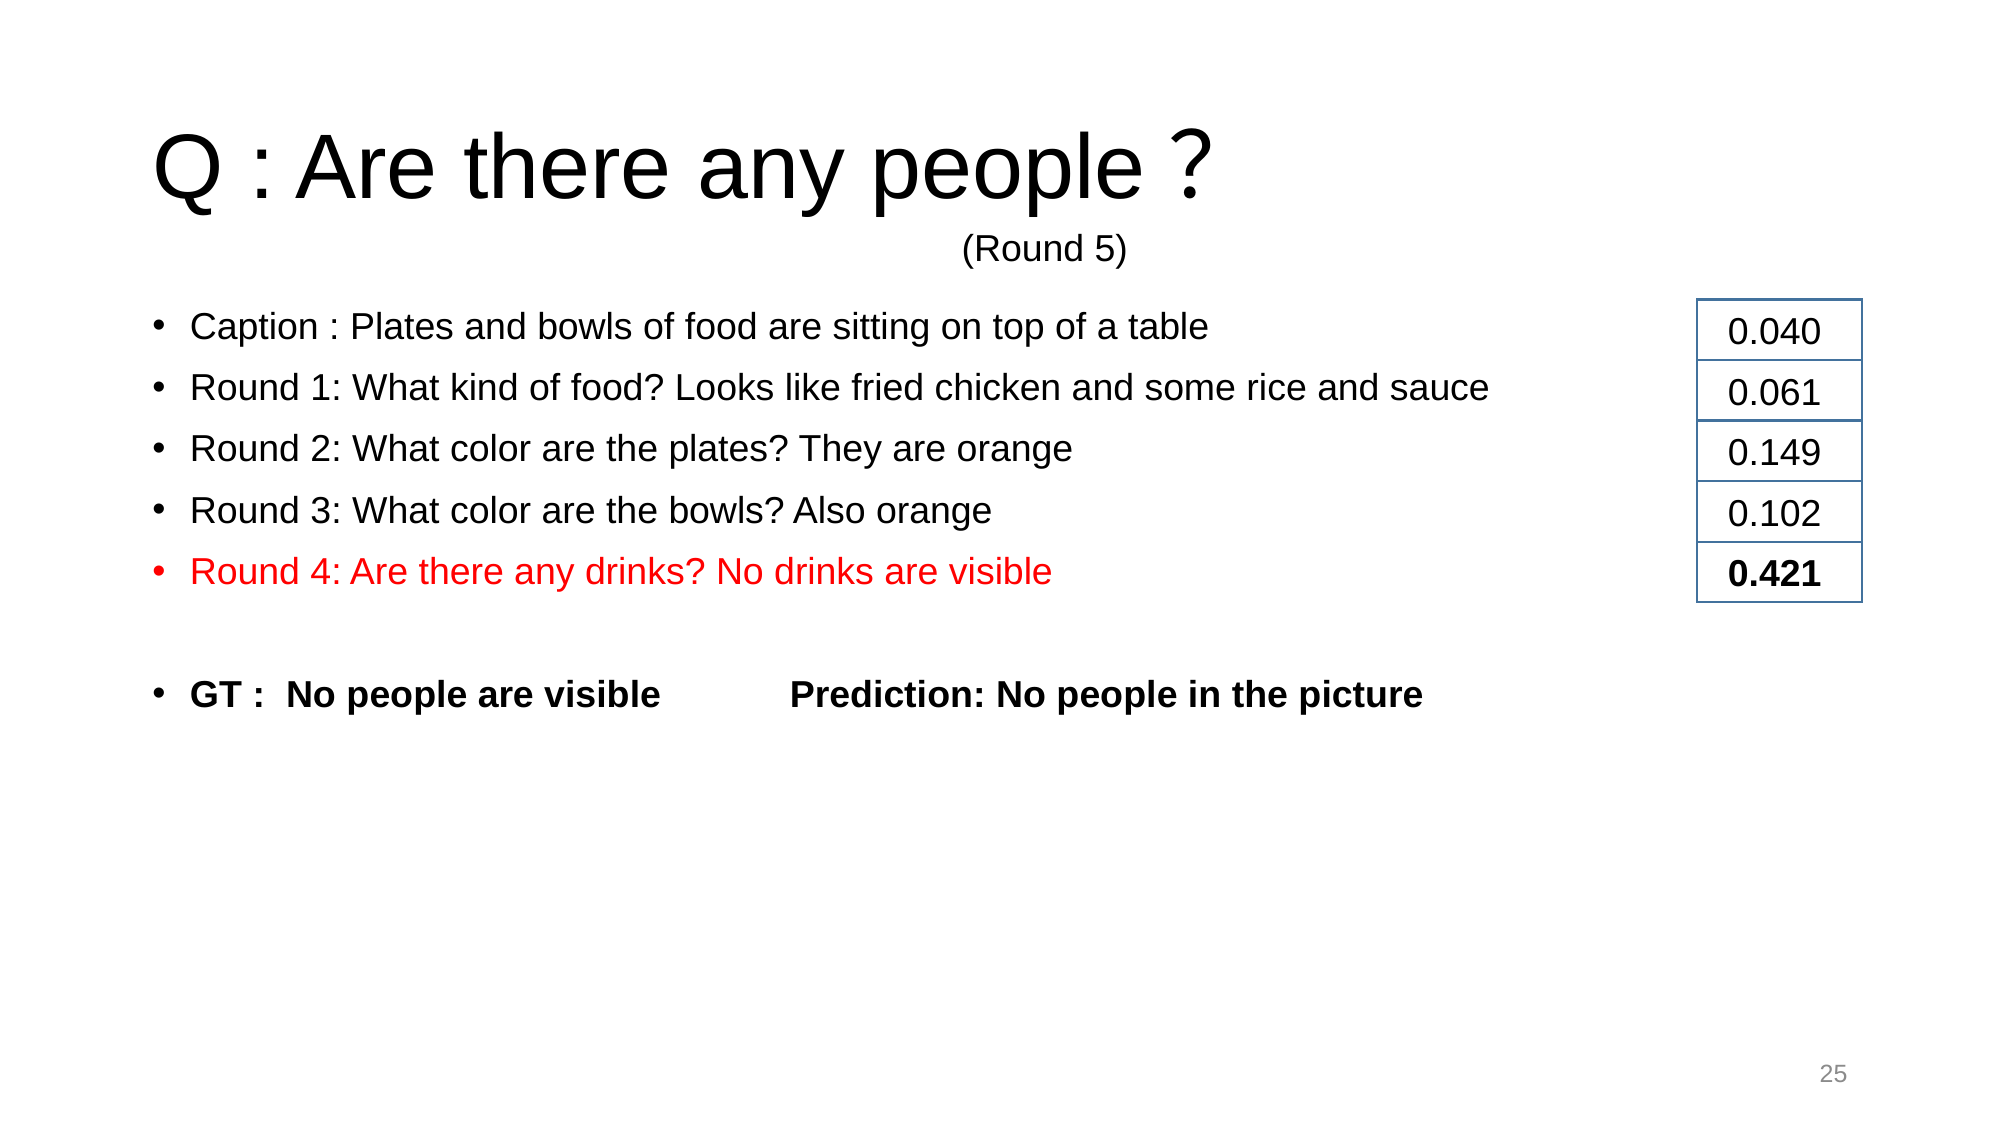

# Q : Are there any people？
(Round 5)
Caption : Plates and bowls of food are sitting on top of a table
Round 1: What kind of food? Looks like fried chicken and some rice and sauce
Round 2: What color are the plates? They are orange
Round 3: What color are the bowls? Also orange
Round 4: Are there any drinks? No drinks are visible

GT :  No people are visible	Prediction: No people in the picture

0.040
0.061
0.149
0.102
0.421
25